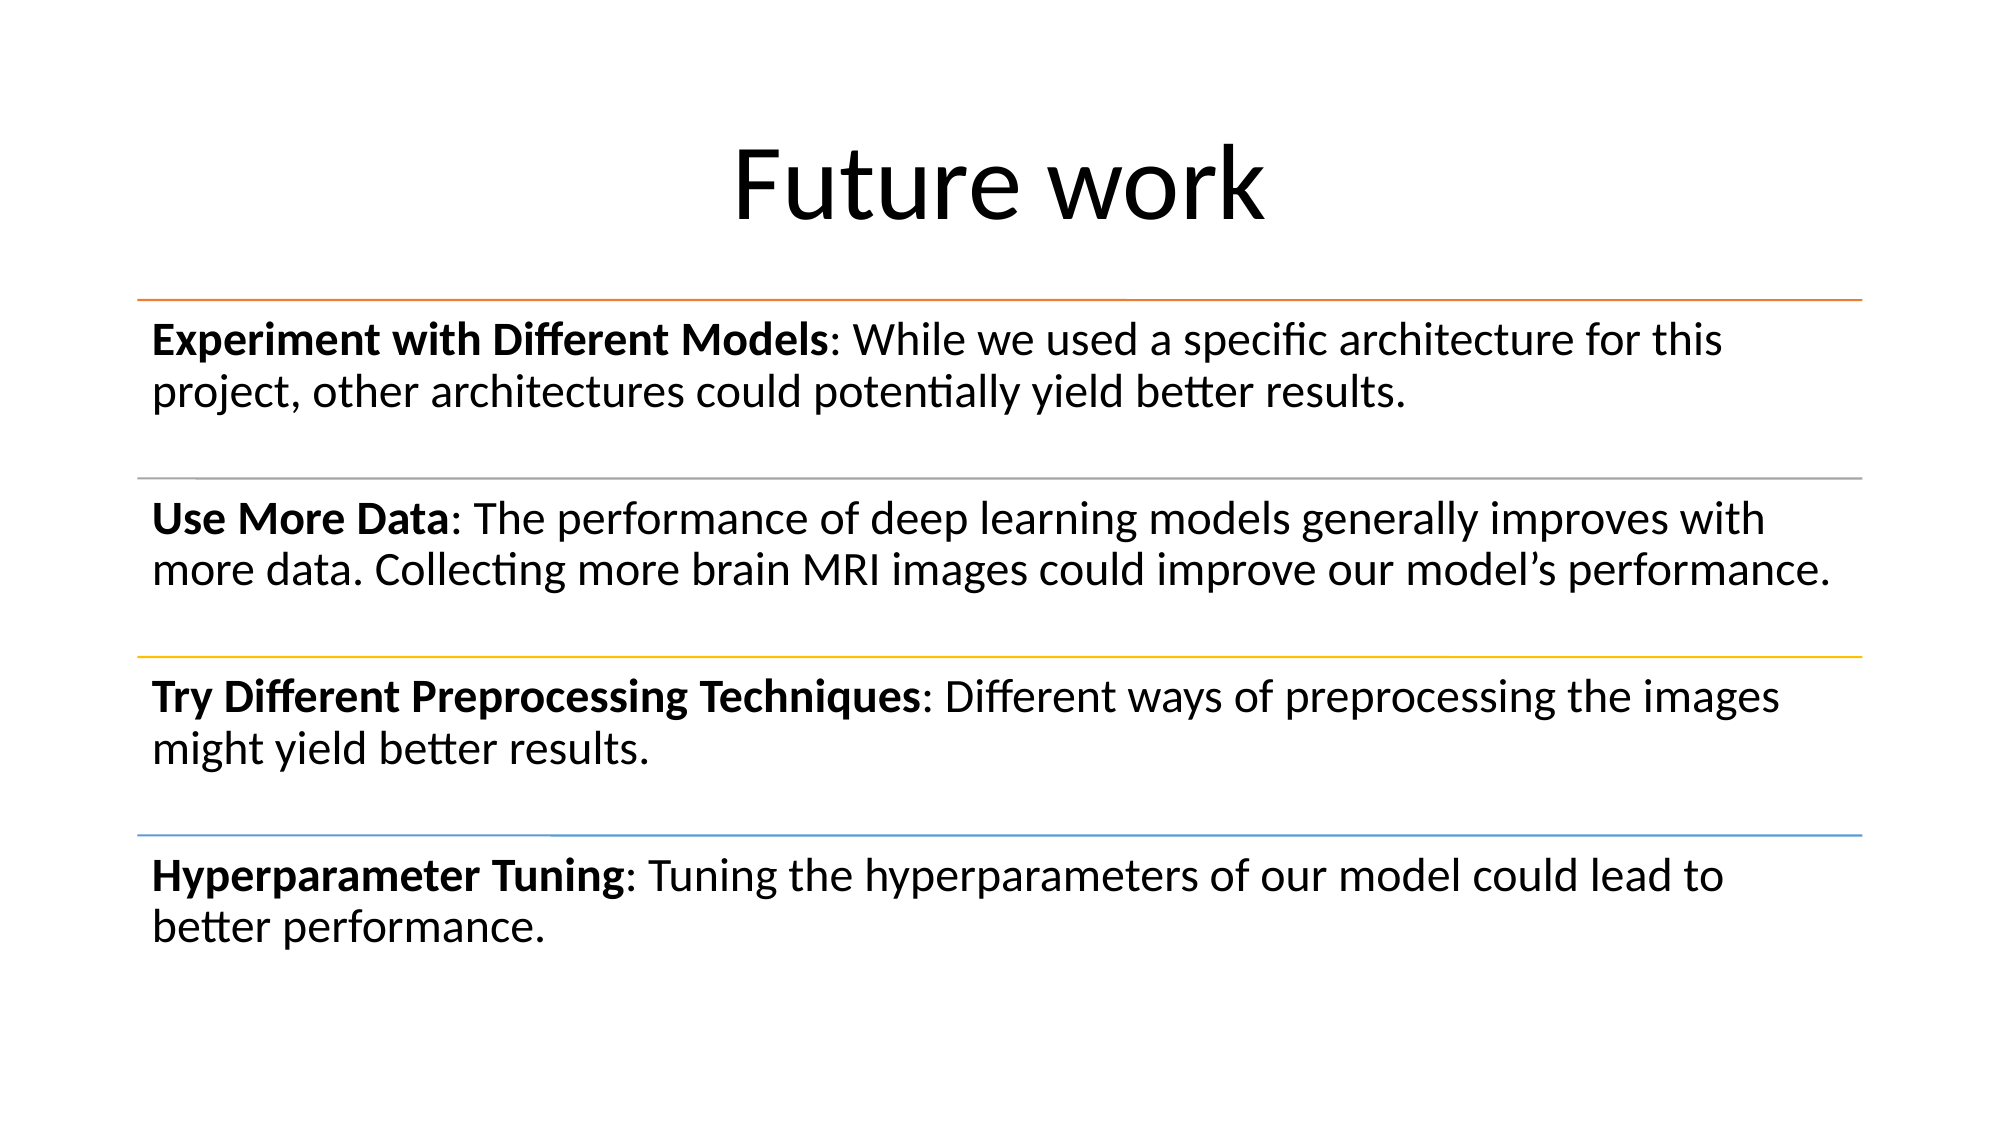

# Future work
Experiment with Different Models: While we used a specific architecture for this project, other architectures could potentially yield better results.
Use More Data: The performance of deep learning models generally improves with more data. Collecting more brain MRI images could improve our model’s performance.
Try Different Preprocessing Techniques: Different ways of preprocessing the images might yield better results.
Hyperparameter Tuning: Tuning the hyperparameters of our model could lead to better performance.